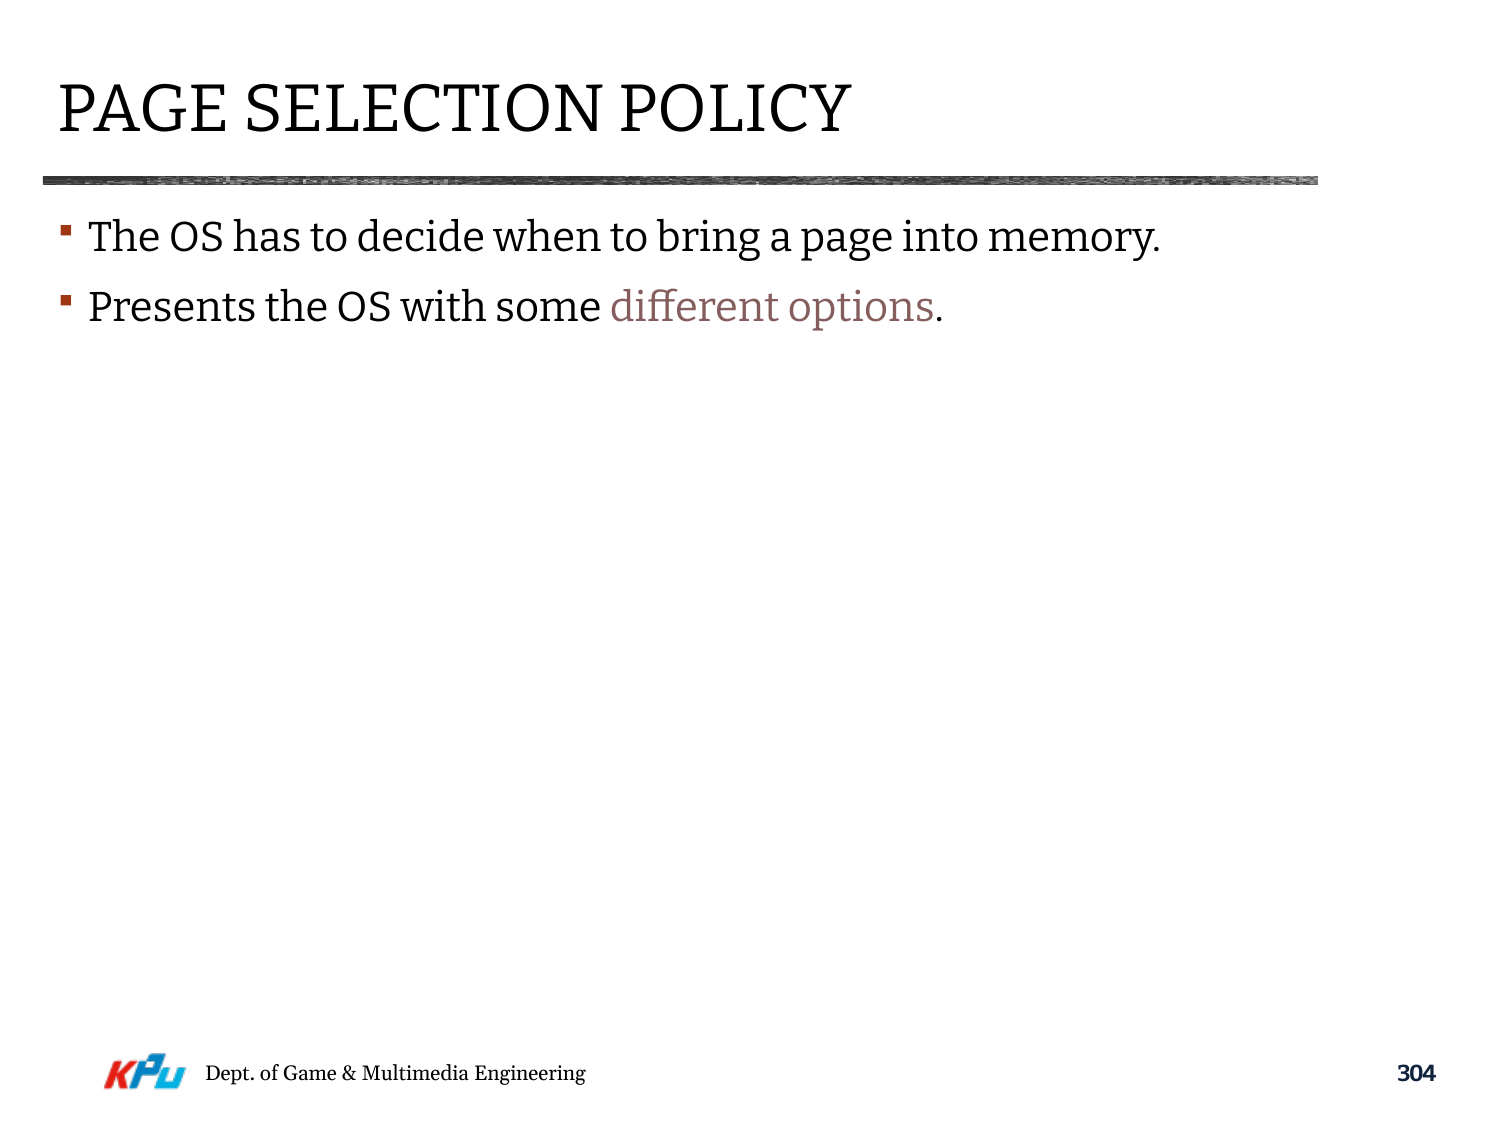

# Page Selection Policy
The OS has to decide when to bring a page into memory.
Presents the OS with some different options.
Dept. of Game & Multimedia Engineering
304